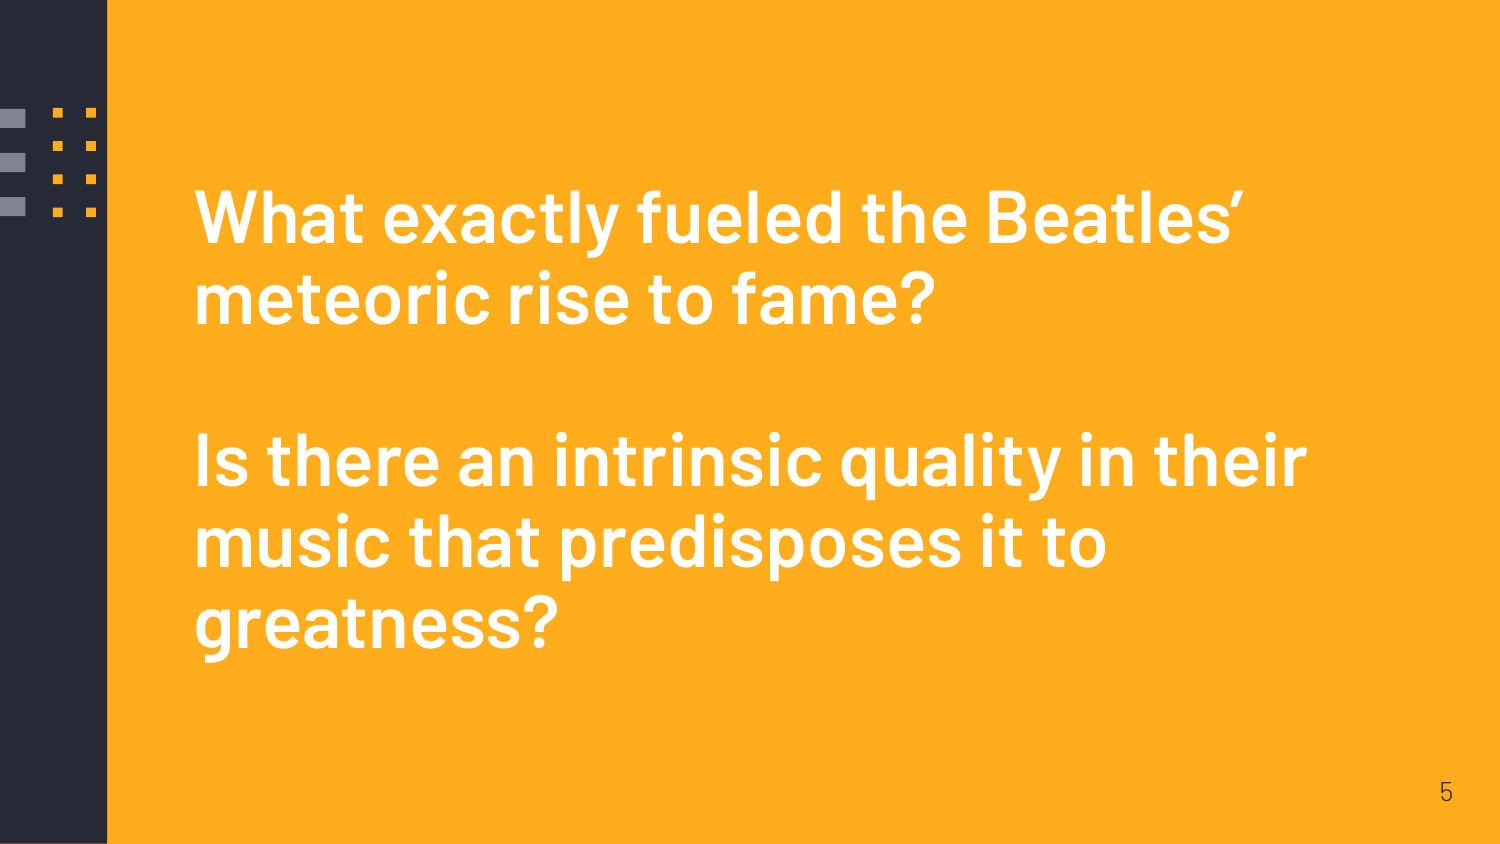

What exactly fueled the Beatles’ meteoric rise to fame?
Is there an intrinsic quality in their music that predisposes it to greatness?
5